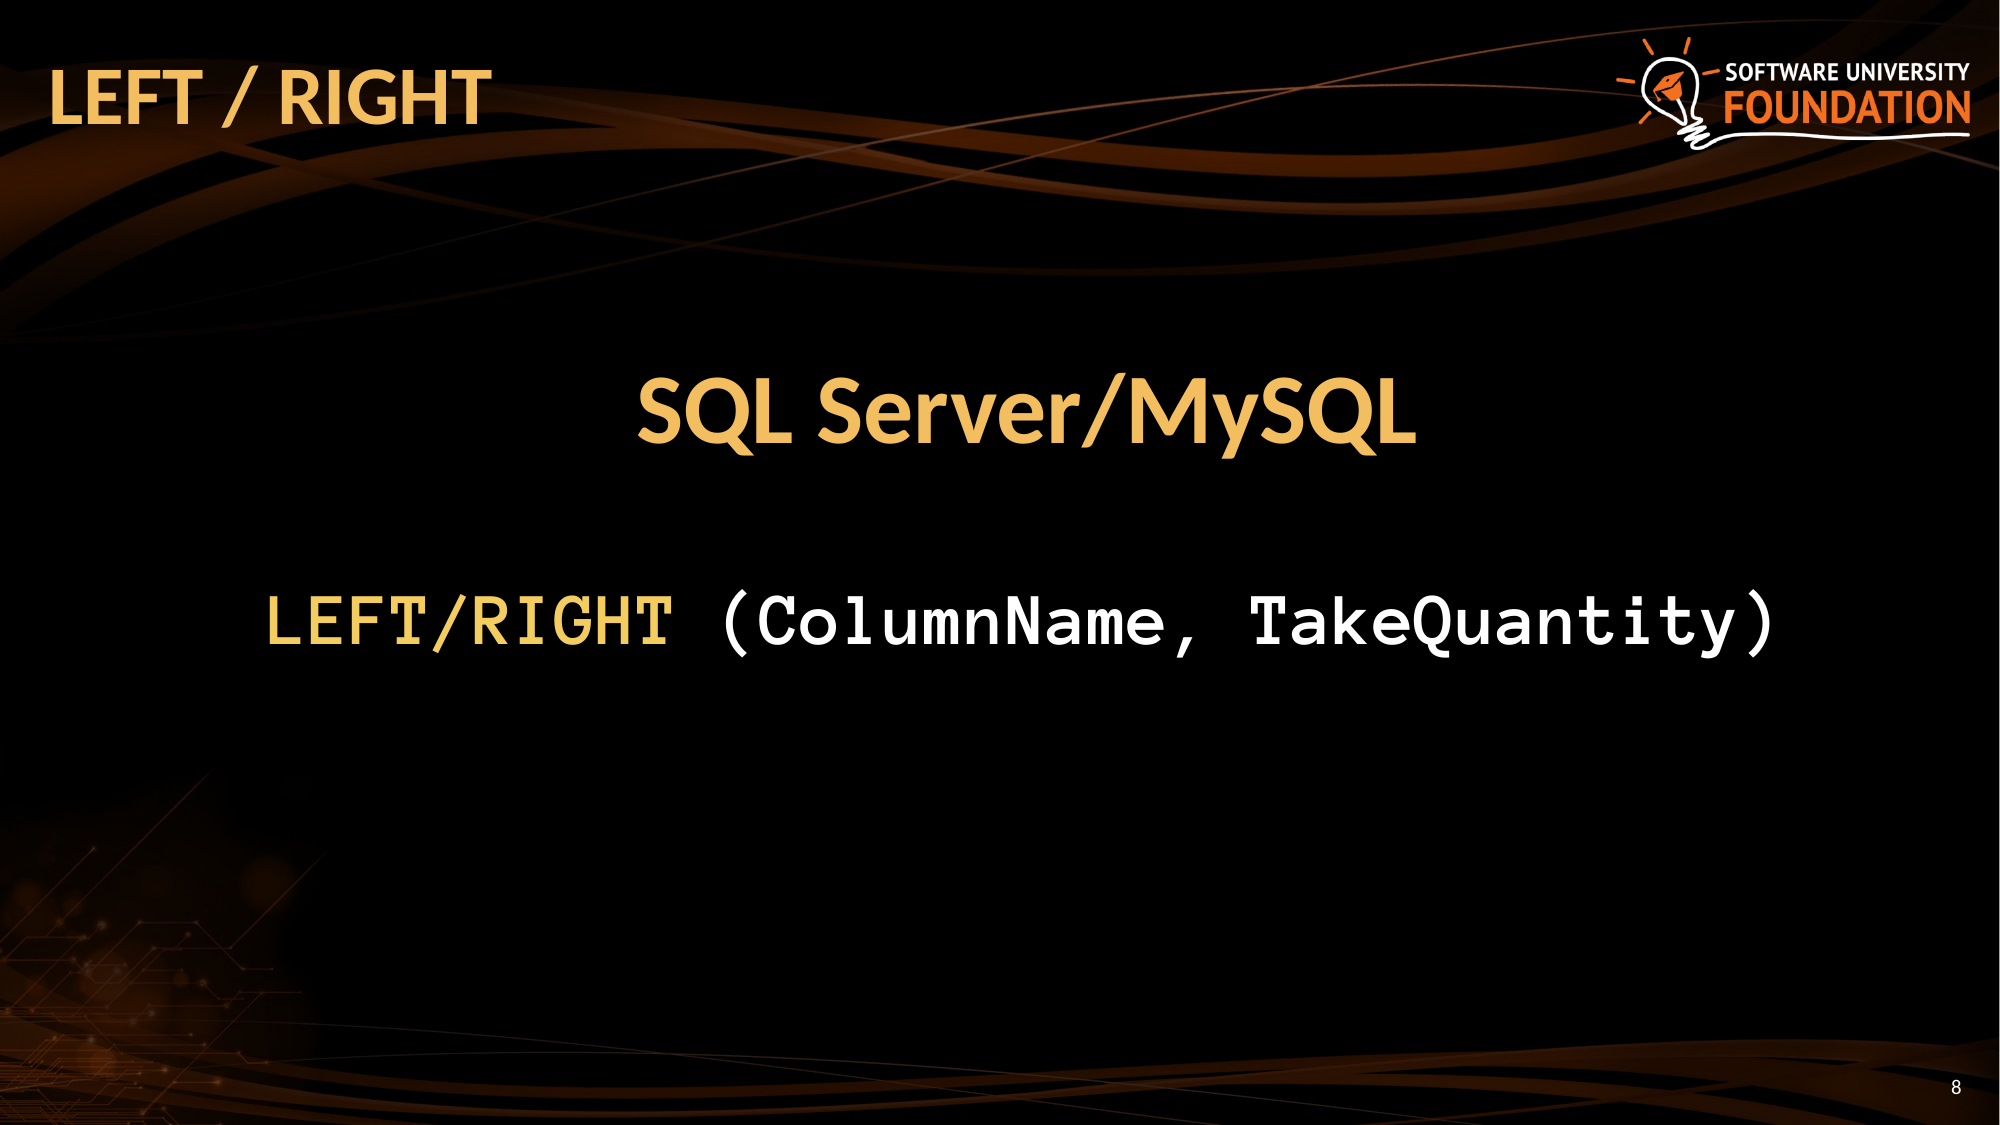

# LEFT / RIGHT

SQL Server/MySQL

LEFT/RIGHT (ColumnName, TakeQuantity)
8